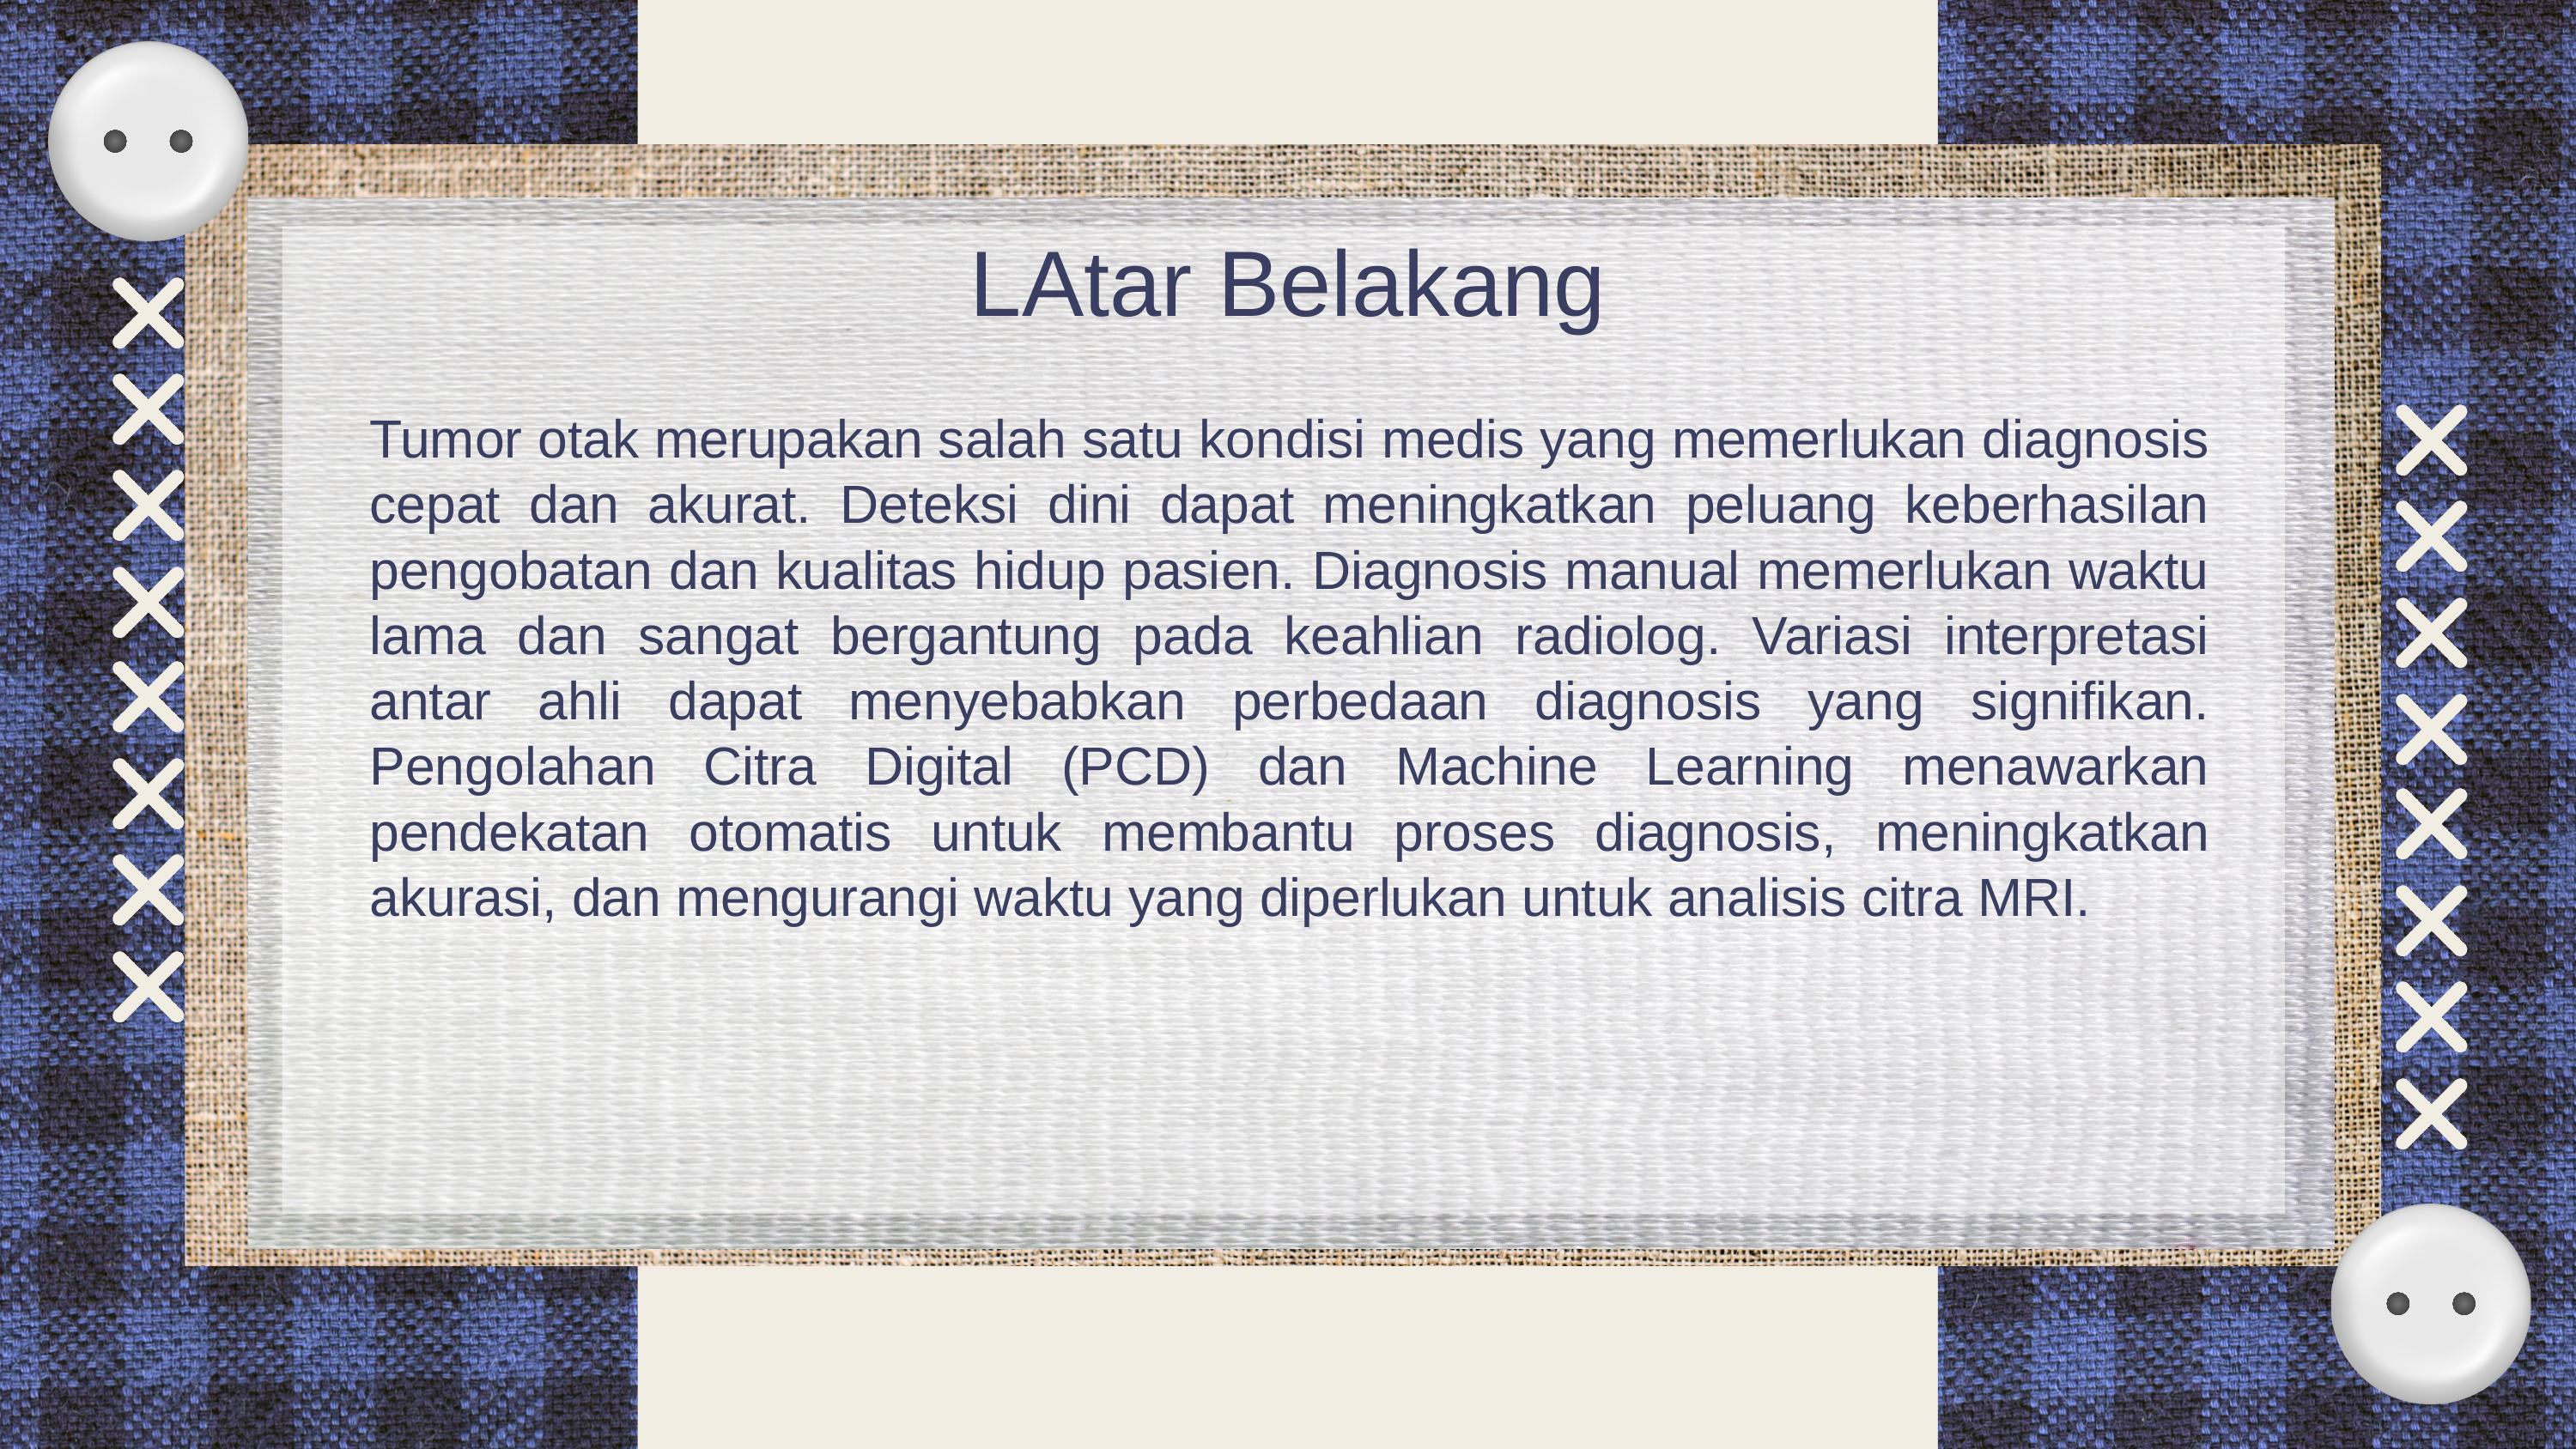

LAtar Belakang

Tumor otak merupakan salah satu kondisi medis yang memerlukan diagnosis cepat dan akurat. Deteksi dini dapat meningkatkan peluang keberhasilan pengobatan dan kualitas hidup pasien. Diagnosis manual memerlukan waktu lama dan sangat bergantung pada keahlian radiolog. Variasi interpretasi antar ahli dapat menyebabkan perbedaan diagnosis yang signifikan. Pengolahan Citra Digital (PCD) dan Machine Learning menawarkan pendekatan otomatis untuk membantu proses diagnosis, meningkatkan akurasi, dan mengurangi waktu yang diperlukan untuk analisis citra MRI.